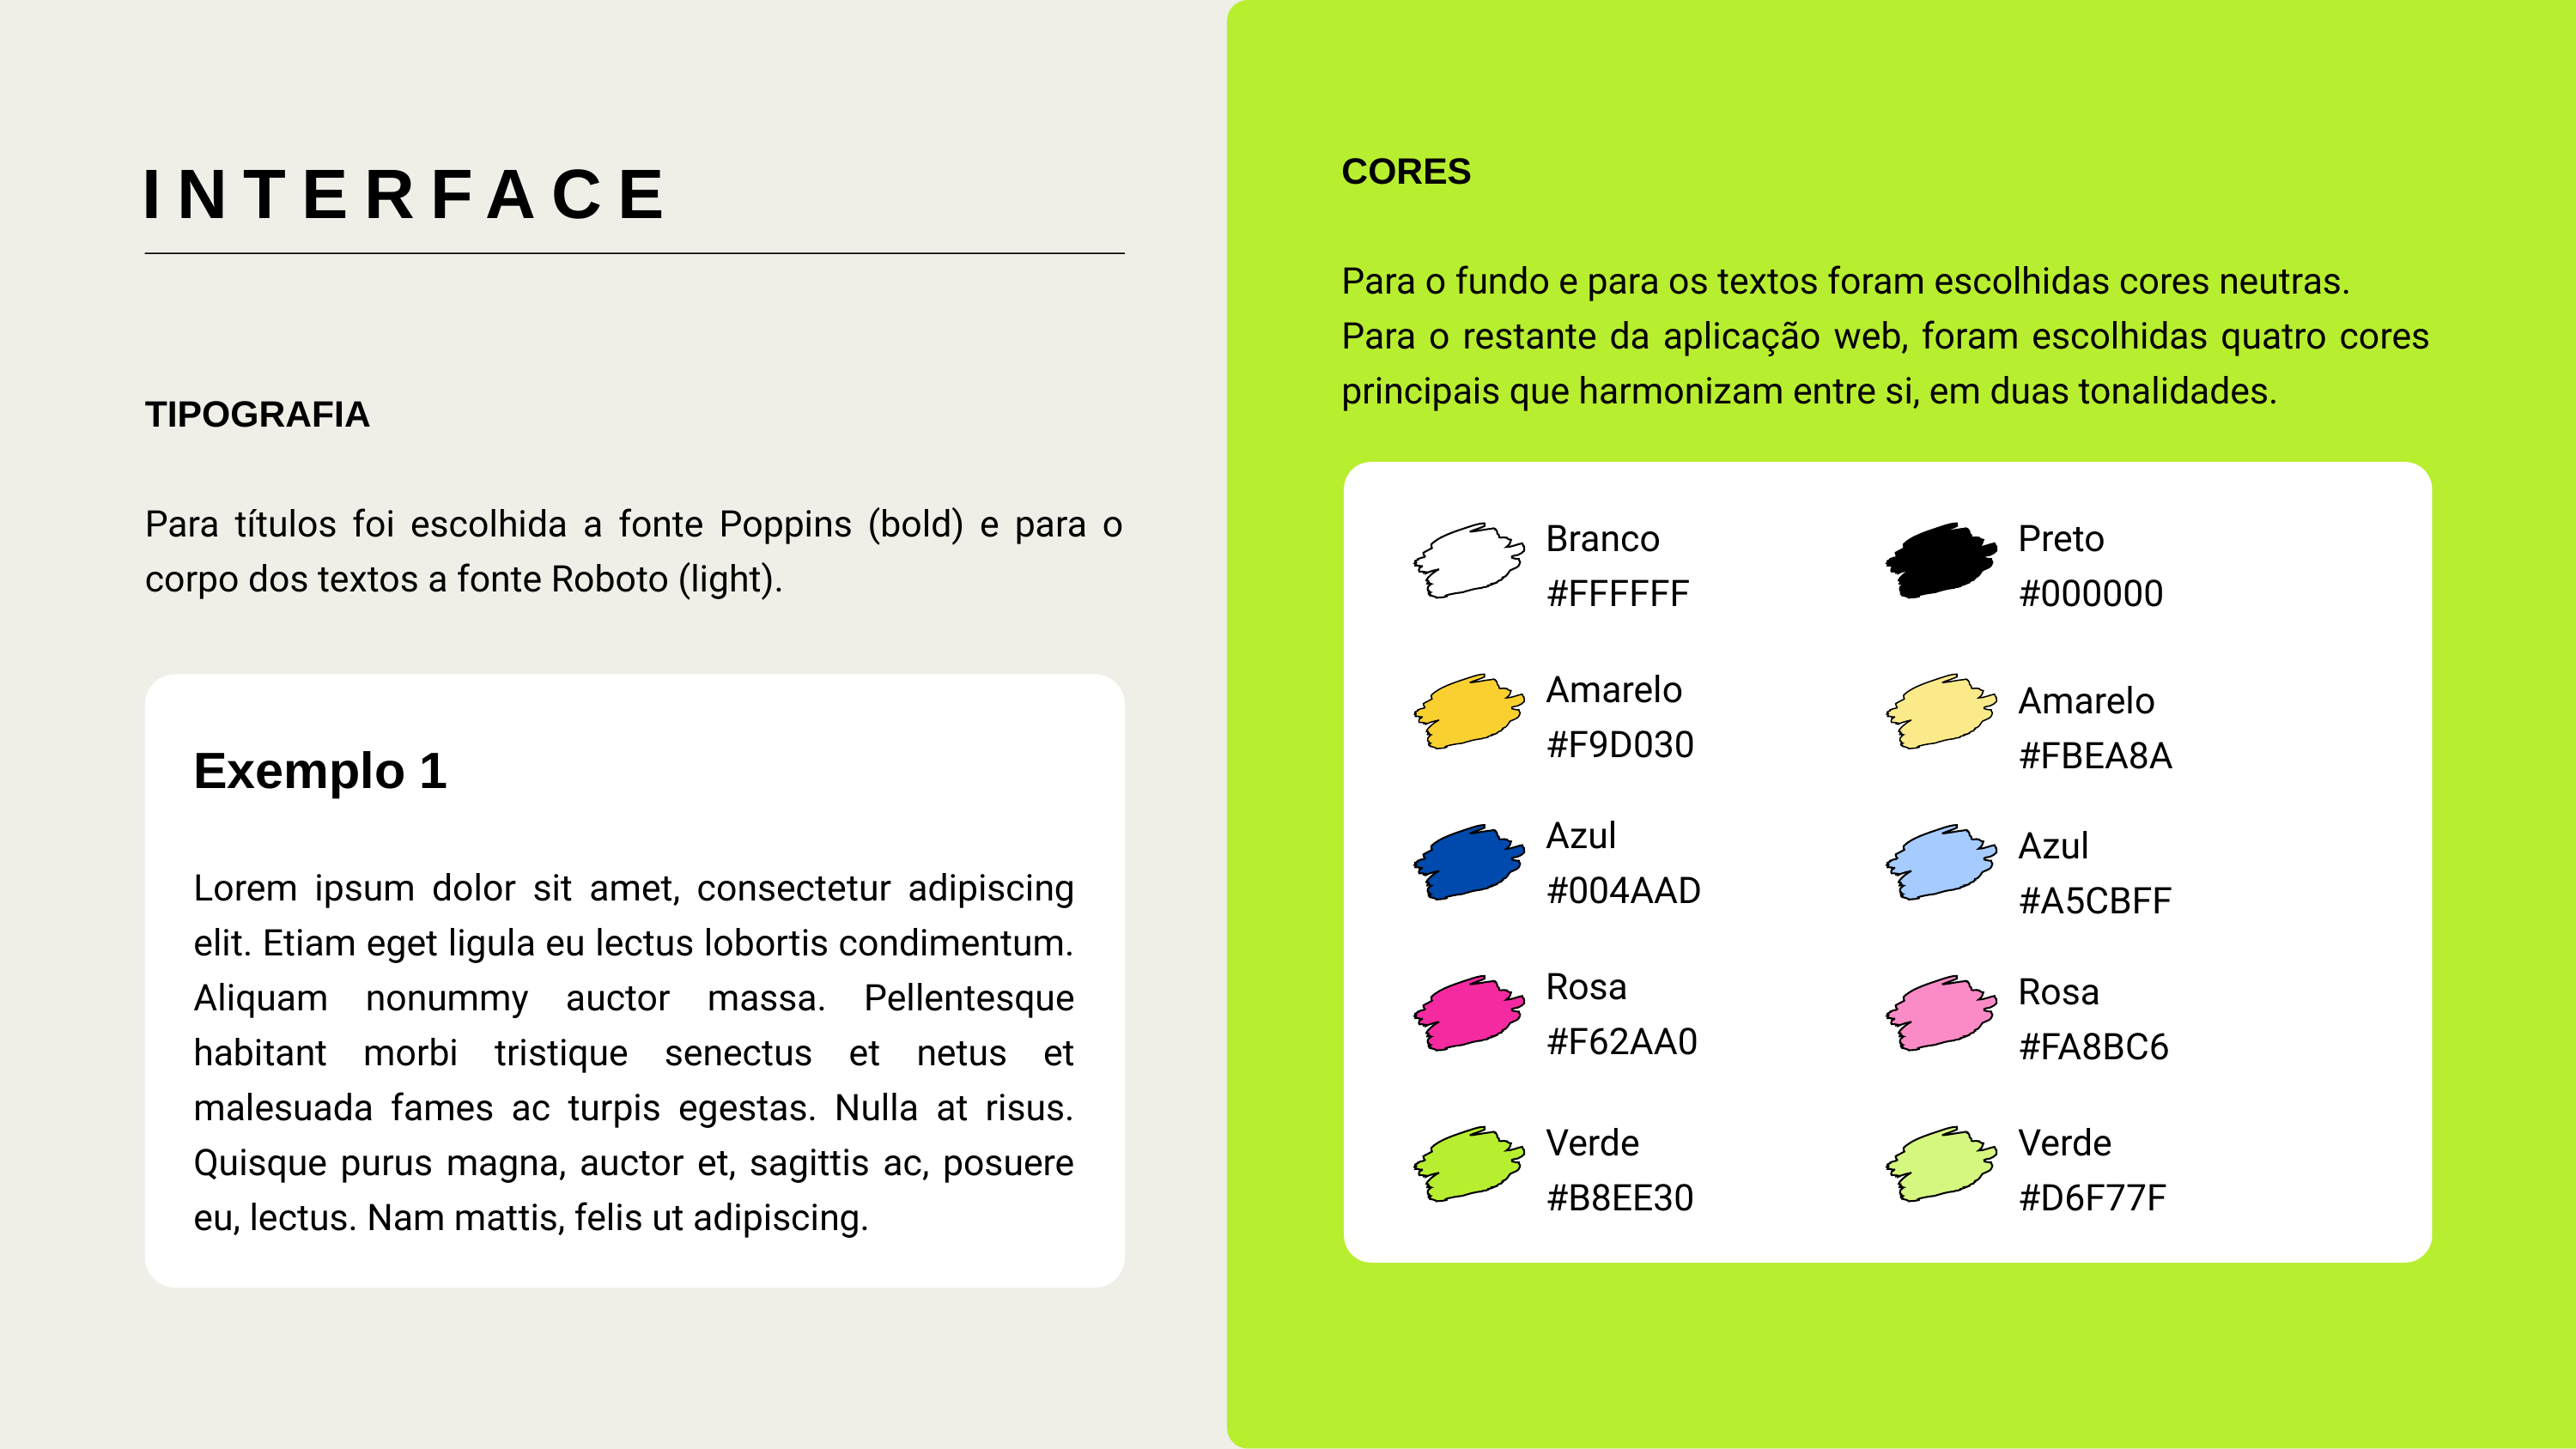

INTERFACE
CORES

Para o fundo e para os textos foram escolhidas cores neutras.
Para o restante da aplicação web, foram escolhidas quatro cores principais que harmonizam entre si, em duas tonalidades.

TIPOGRAFIA

Para títulos foi escolhida a fonte Poppins (bold) e para o corpo dos textos a fonte Roboto (light).

Branco
#FFFFFF
Preto
#000000

Amarelo #F9D030
Amarelo #FBEA8A

Exemplo 1

Lorem ipsum dolor sit amet, consectetur adipiscing elit. Etiam eget ligula eu lectus lobortis condimentum. Aliquam nonummy auctor massa. Pellentesque habitant morbi tristique senectus et netus et malesuada fames ac turpis egestas. Nulla at risus. Quisque purus magna, auctor et, sagittis ac, posuere eu, lectus. Nam mattis, felis ut adipiscing.
Azul
#004AAD
Azul
#A5CBFF

Rosa
#F62AA0
Rosa
#FA8BC6

Verde
#B8EE30
Verde
#D6F77F